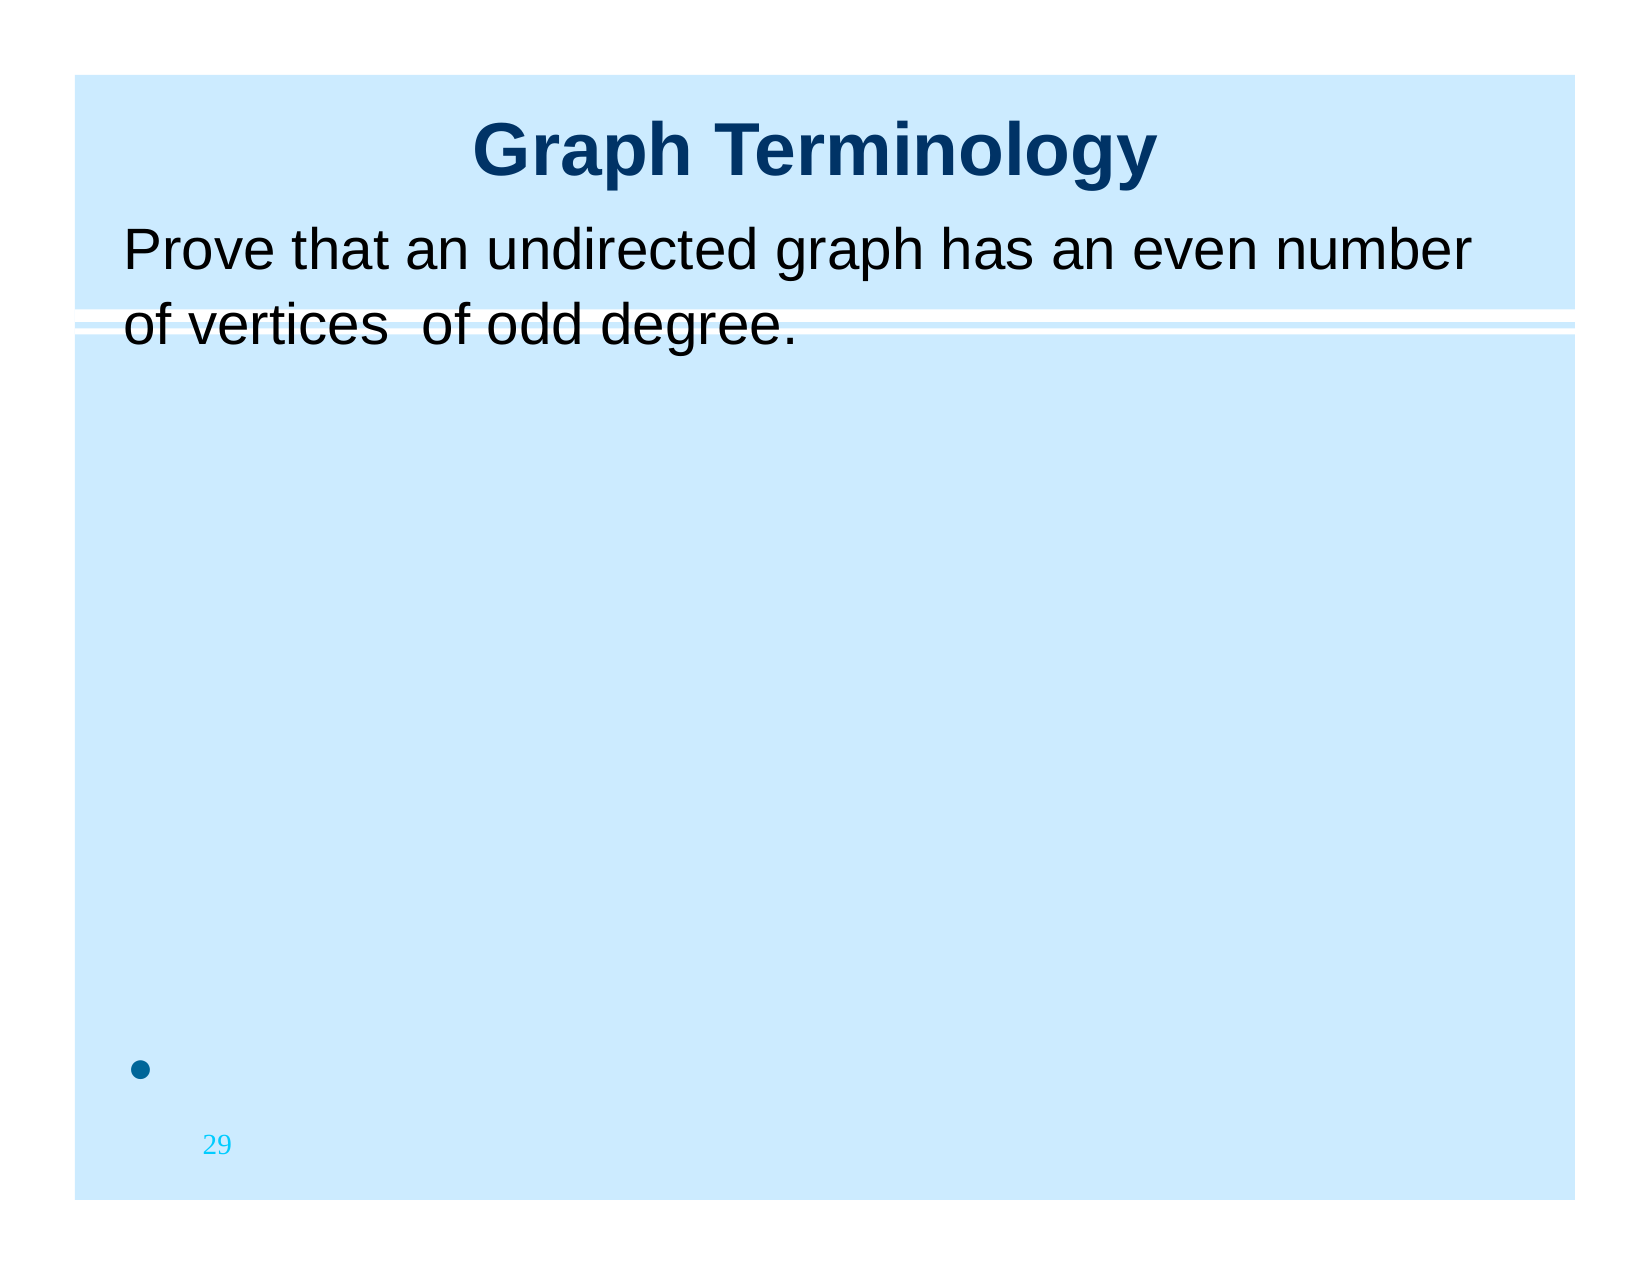

# Graph Terminology
Prove that an undirected graph has an even number of vertices  of odd degree.

●
29